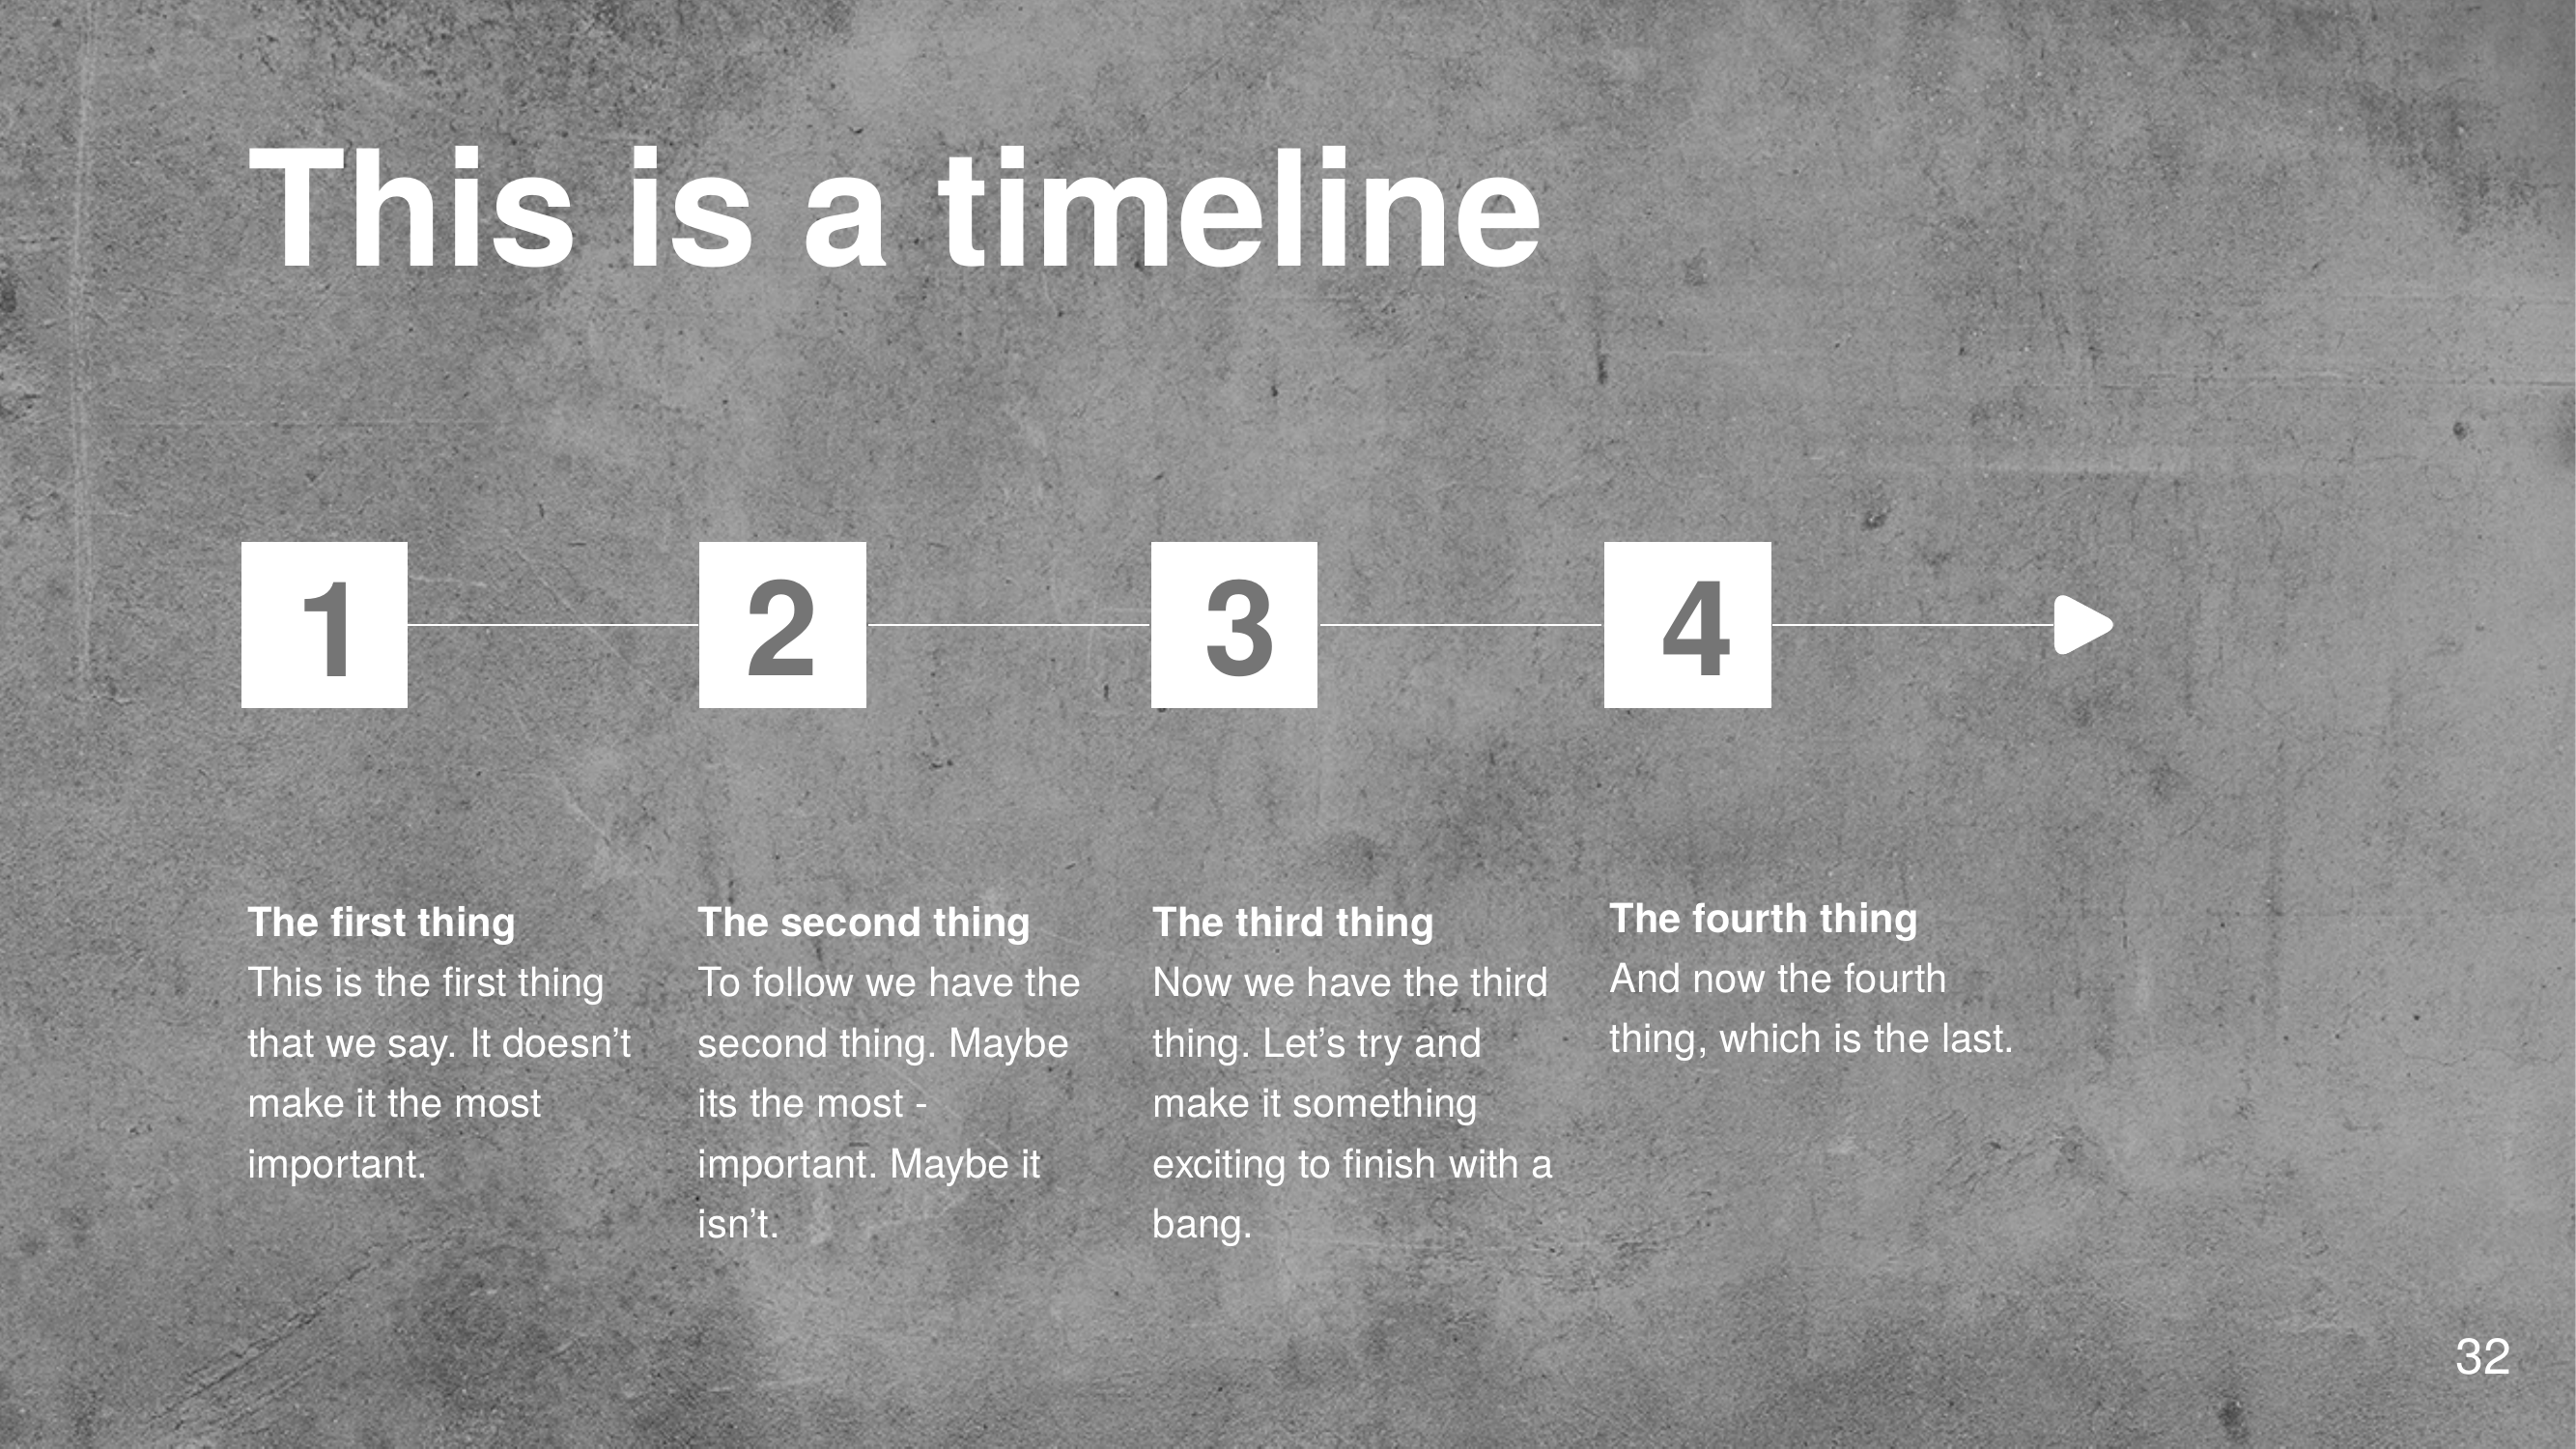

This is a timeline

2
3
4
1
The fourth thing
And now the fourth
thing, which is the last.
The first thing
This is the first thing
that we say. It doesn’t
make it the most
important.
The second thing
To follow we have the
second thing. Maybe
its the most -important. Maybe it isn’t.
The third thing
Now we have the third
thing. Let’s try and
make it something exciting to finish with a bang.
32